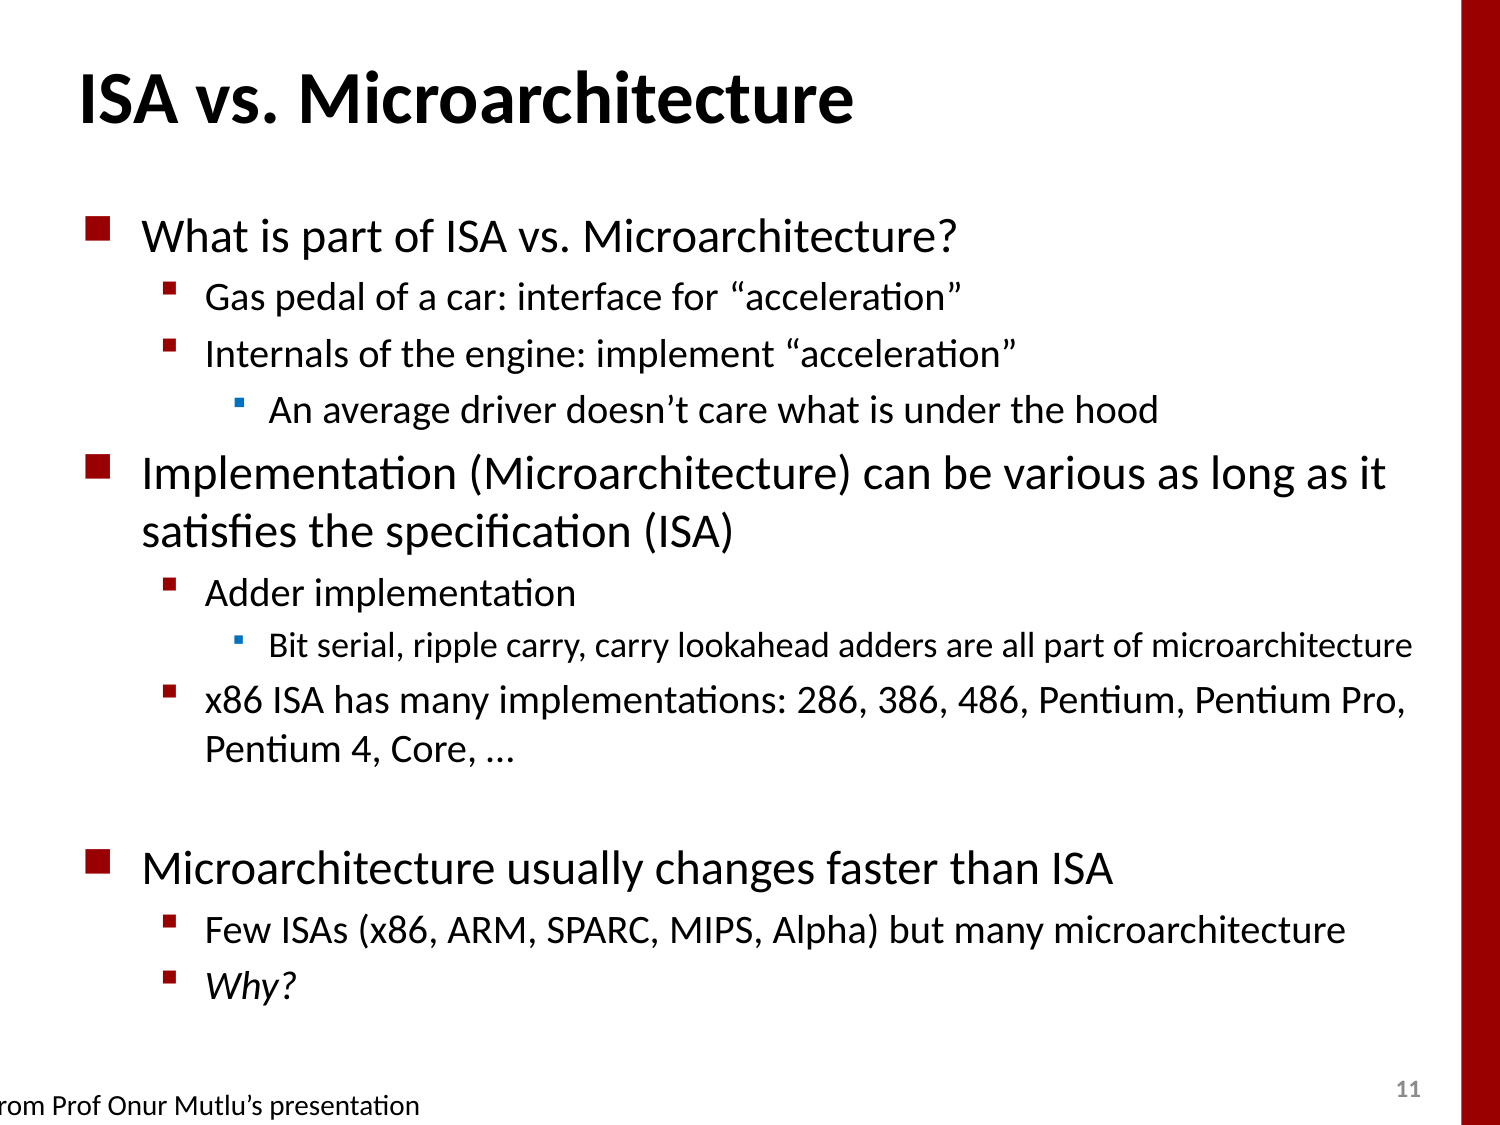

# ISA vs. Microarchitecture
What is part of ISA vs. Microarchitecture?
Gas pedal of a car: interface for “acceleration”
Internals of the engine: implement “acceleration”
An average driver doesn’t care what is under the hood
Implementation (Microarchitecture) can be various as long as it satisfies the specification (ISA)
Adder implementation
Bit serial, ripple carry, carry lookahead adders are all part of microarchitecture
x86 ISA has many implementations: 286, 386, 486, Pentium, Pentium Pro, Pentium 4, Core, …

Microarchitecture usually changes faster than ISA
Few ISAs (x86, ARM, SPARC, MIPS, Alpha) but many microarchitecture
Why?
From Prof Onur Mutlu’s presentation